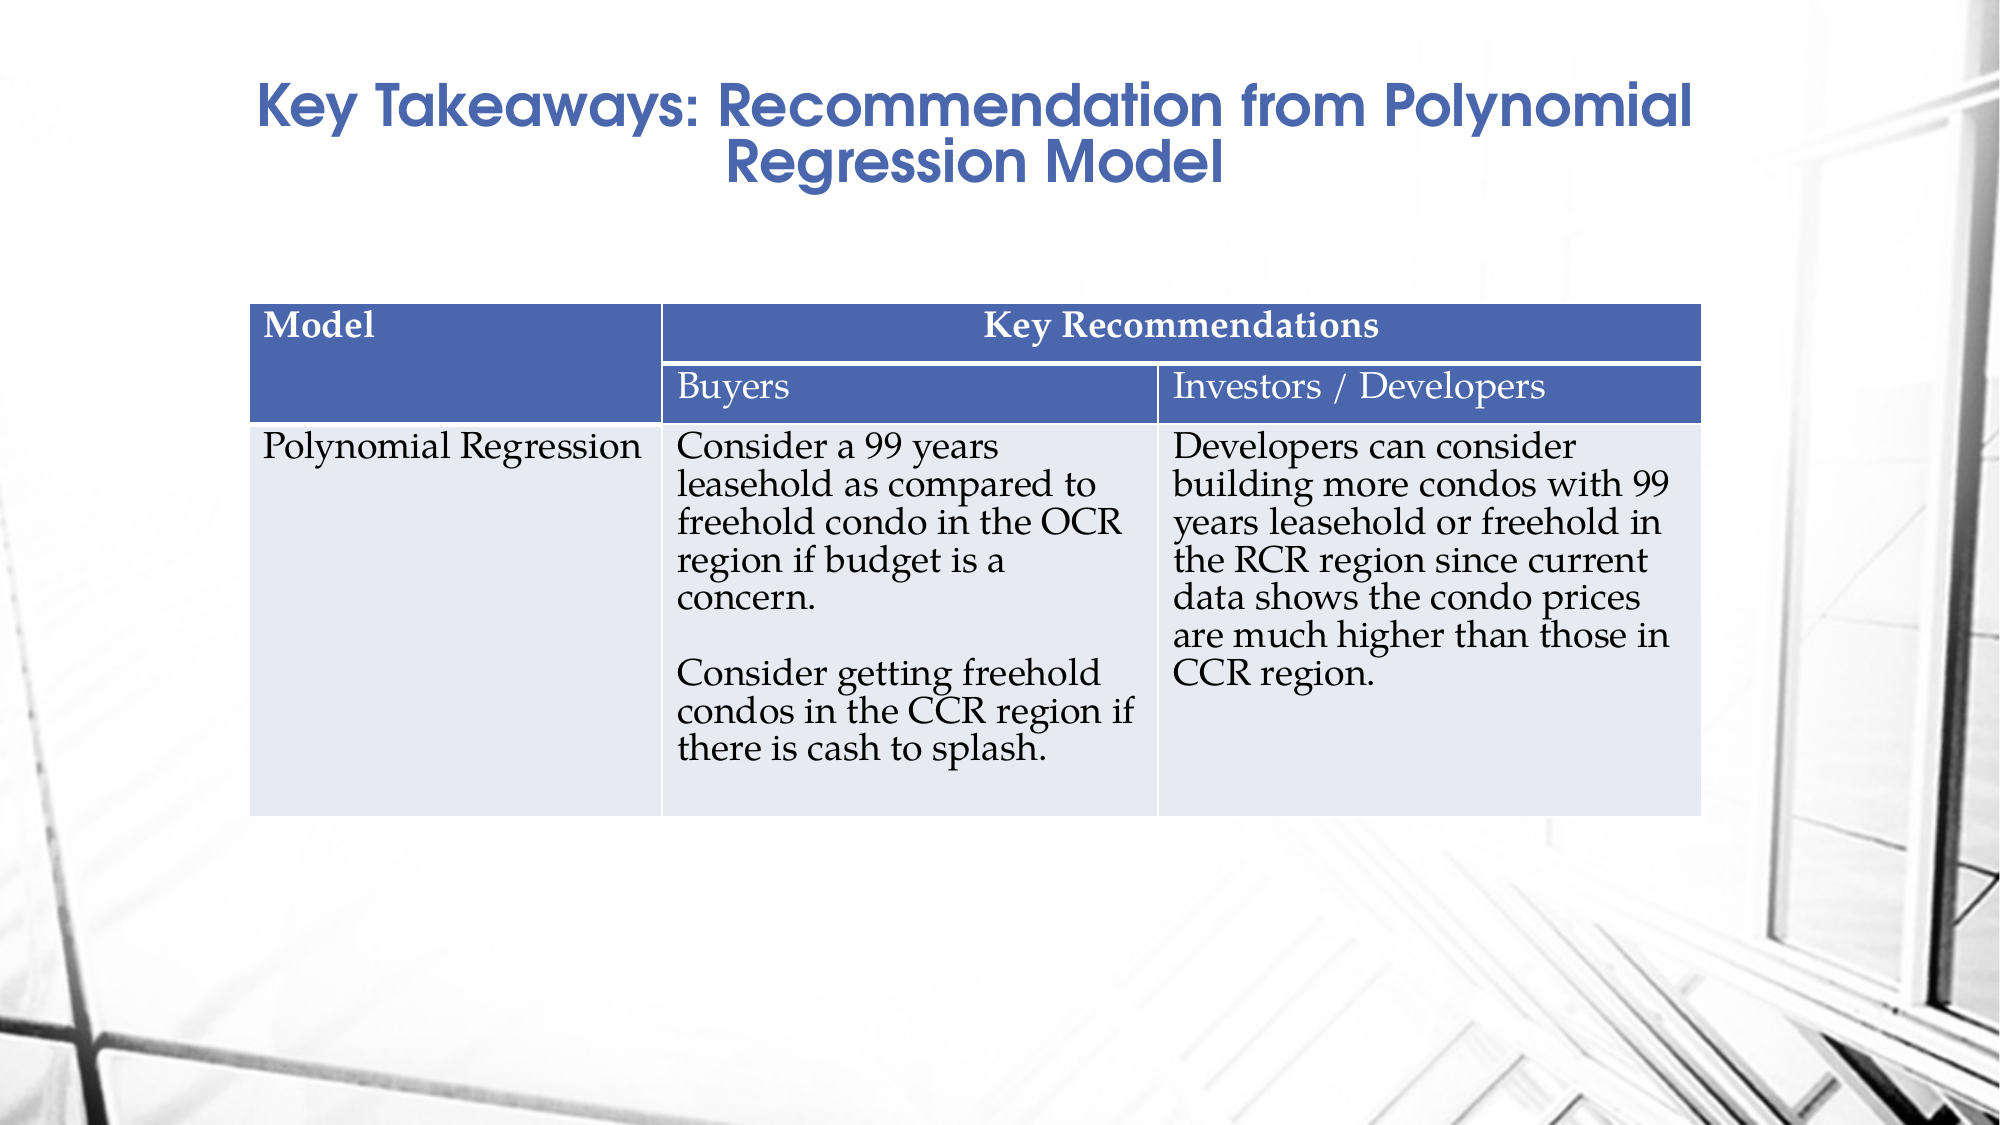

# Key Takeaways: Recommendation from Polynomial Regression Model
| Model | Key Recommendations |  |
| --- | --- | --- |
|  | Buyers | Investors / Developers |
| Polynomial Regression | Consider a 99 years leasehold as compared to freehold condo in the OCR region if budget is a concern. Consider getting freehold condos in the CCR region if there is cash to splash. | Developers can consider building more condos with 99 years leasehold or freehold in the RCR region since current data shows the condo prices are much higher than those in CCR region. |